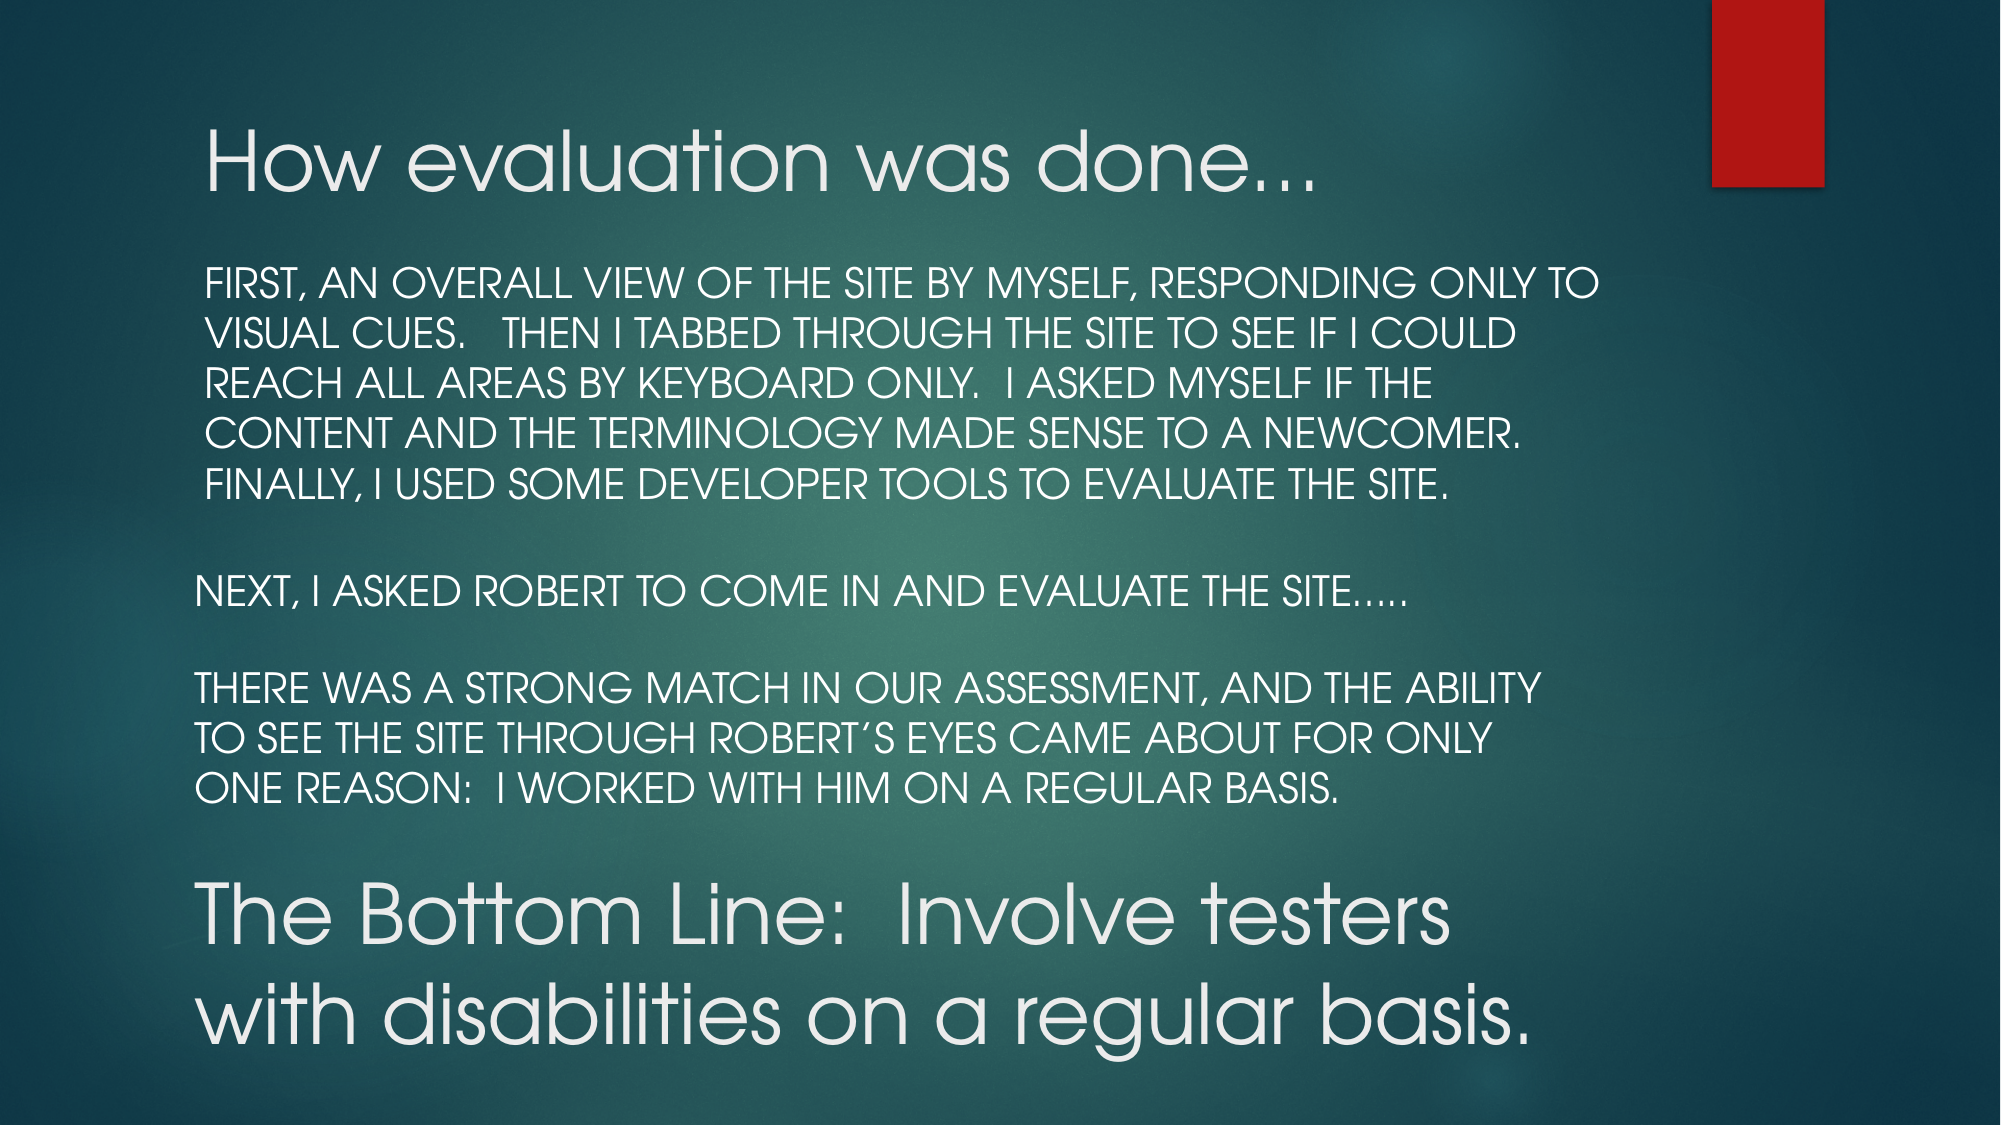

# How evaluation was done…
First, an overall view of the site by myself, responding only to visual cues.   Then I tabbed through the site to see if I could reach all areas by keyboard only.  I asked myself if the content and the terminology made sense to a newcomer.  Finally, I used some developer tools to evaluate the site.
Next, I asked Robert to come in and evaluate the site…..
There was a strong match in our assessment, and the ability to see the site through Robert’s eyes came about for only one reason:  I worked with him on a regular basis.
The Bottom Line:  Involve testers with disabilities on a regular basis.